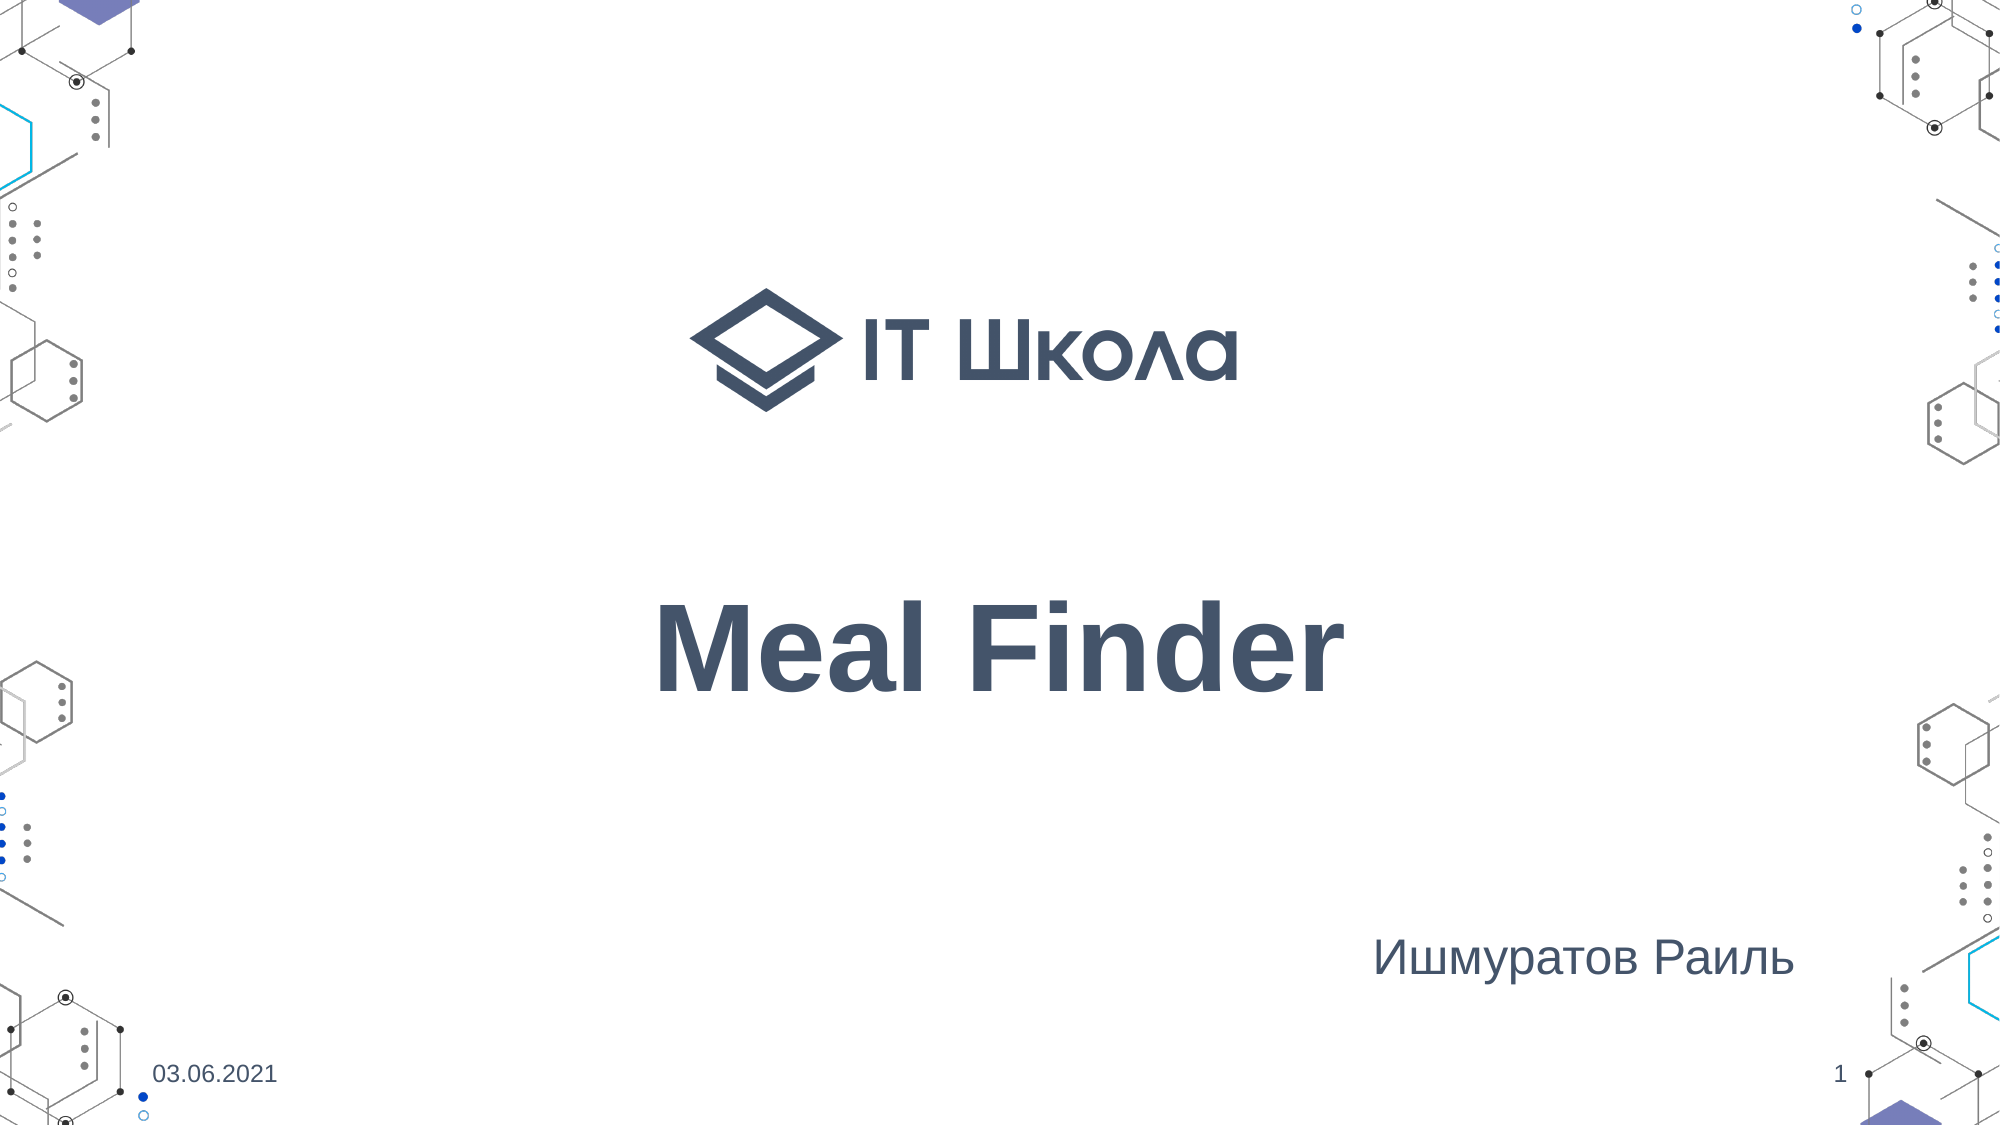

# Meal Finder
Ишмуратов Раиль
03.06.2021
1